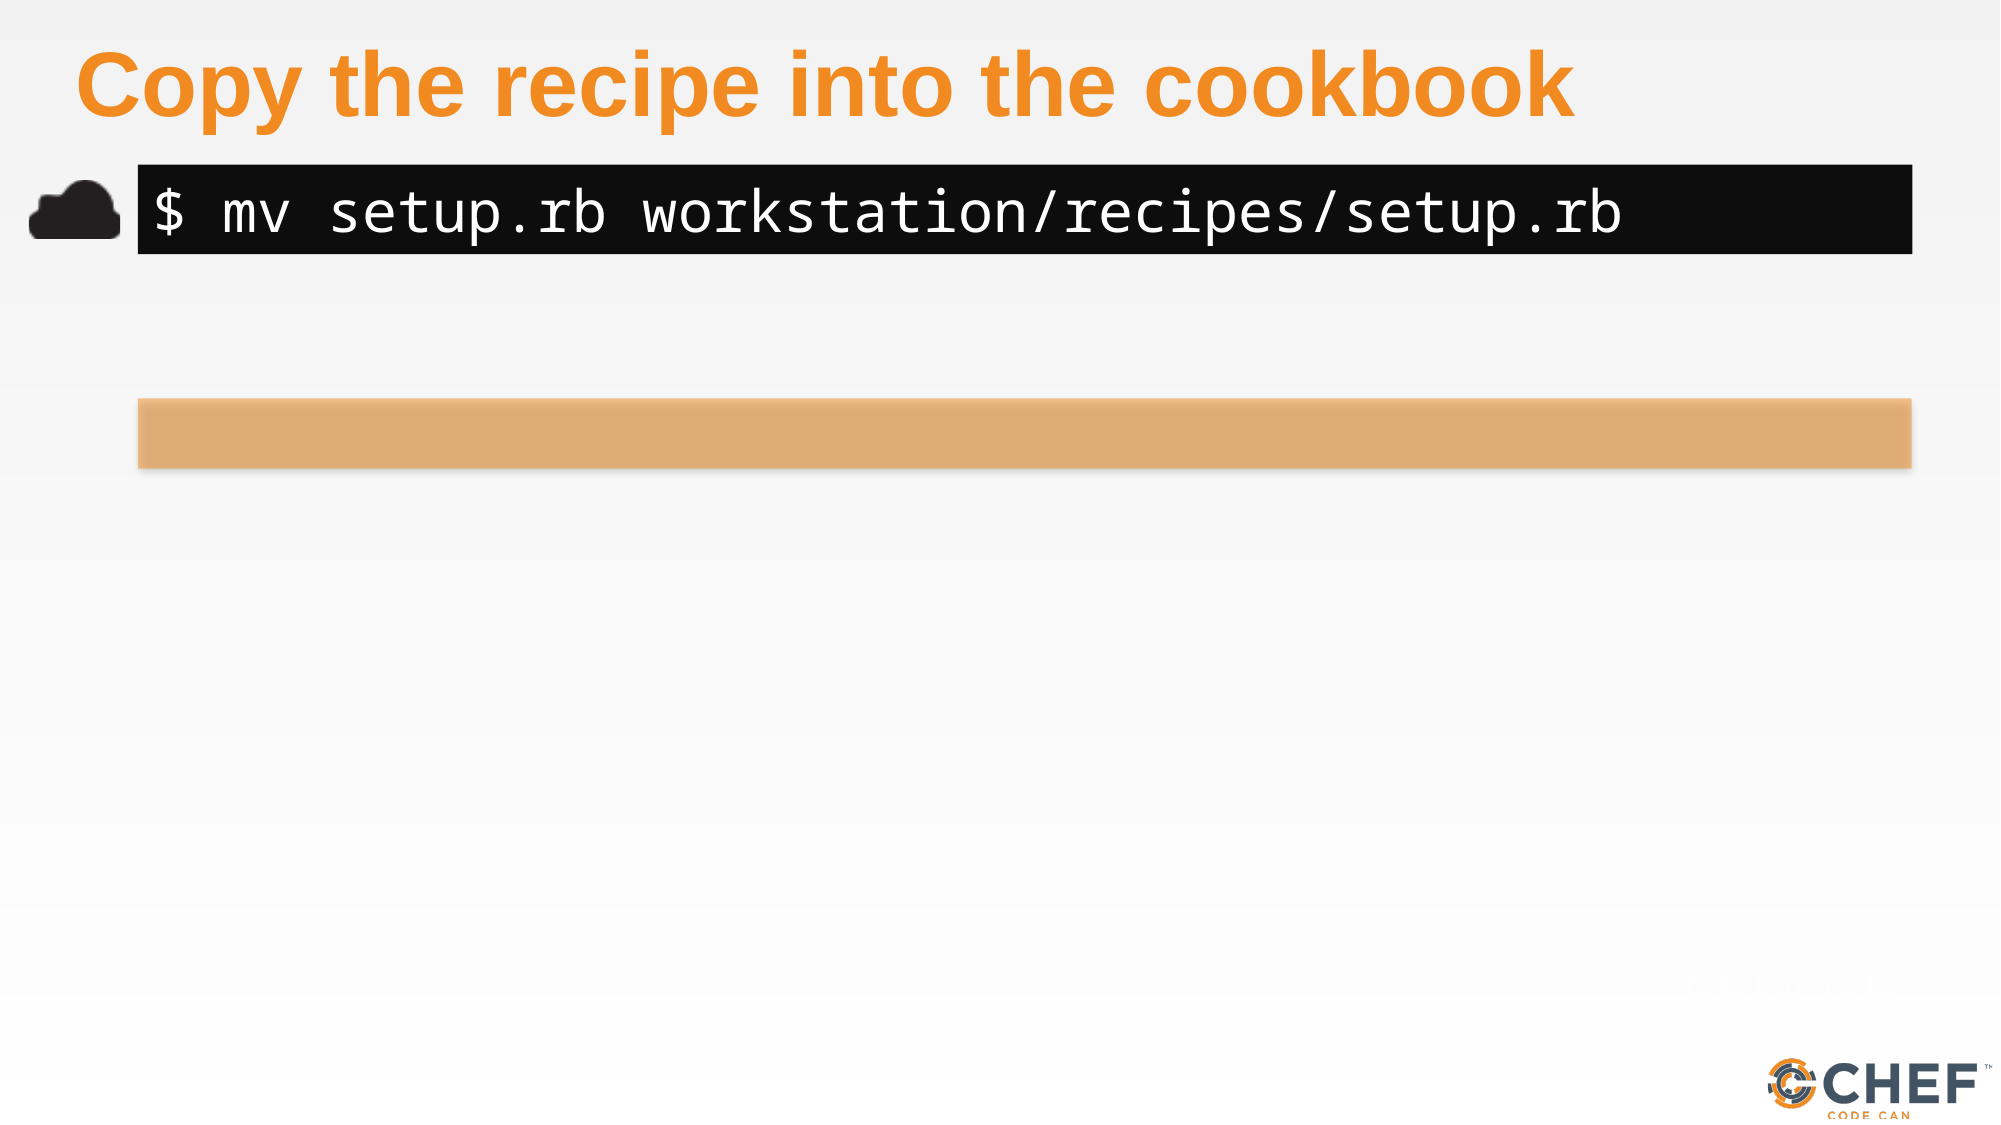

# Copy the recipe into the cookbook
$ mv setup.rb workstation/recipes/setup.rb